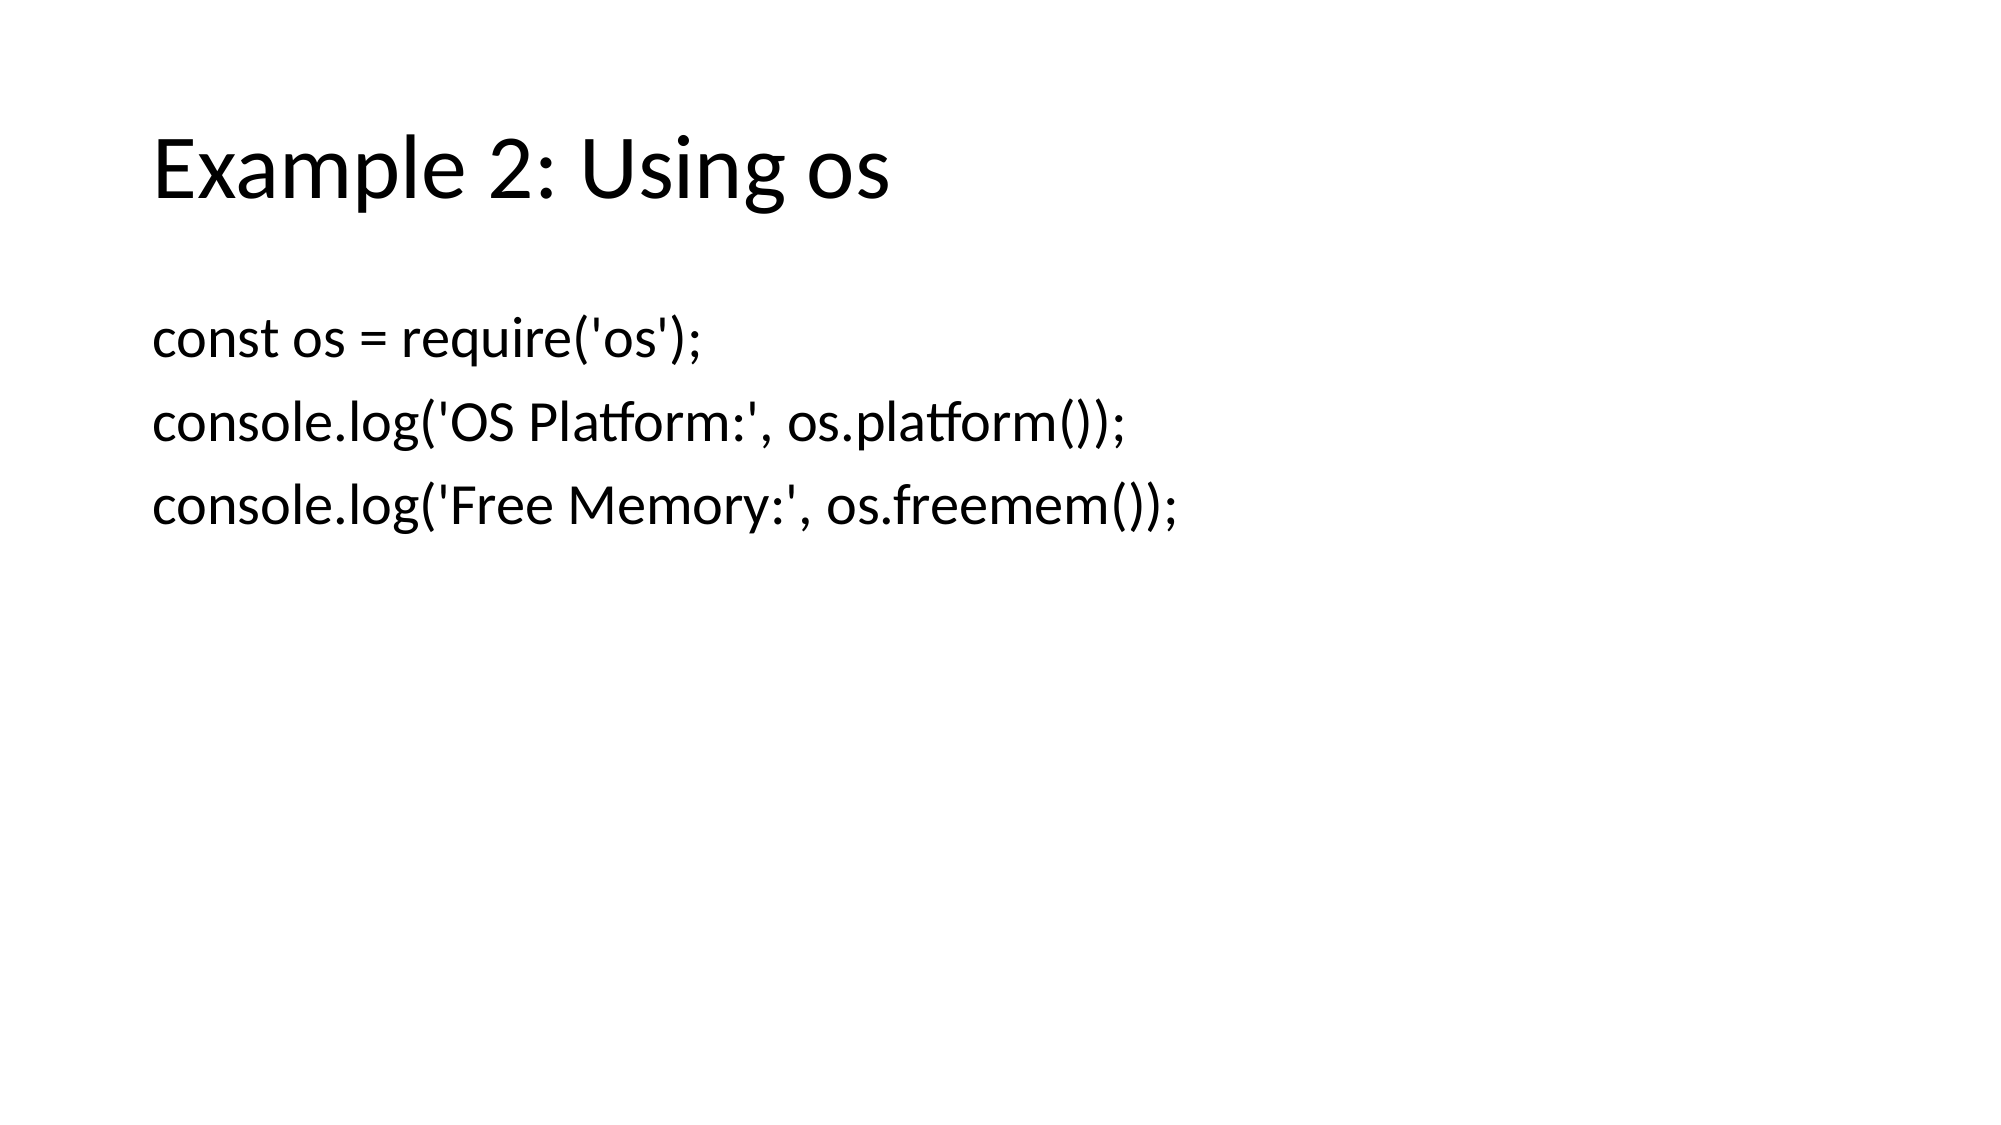

# Example 2: Using os
const os = require('os');
console.log('OS Platform:', os.platform());
console.log('Free Memory:', os.freemem());